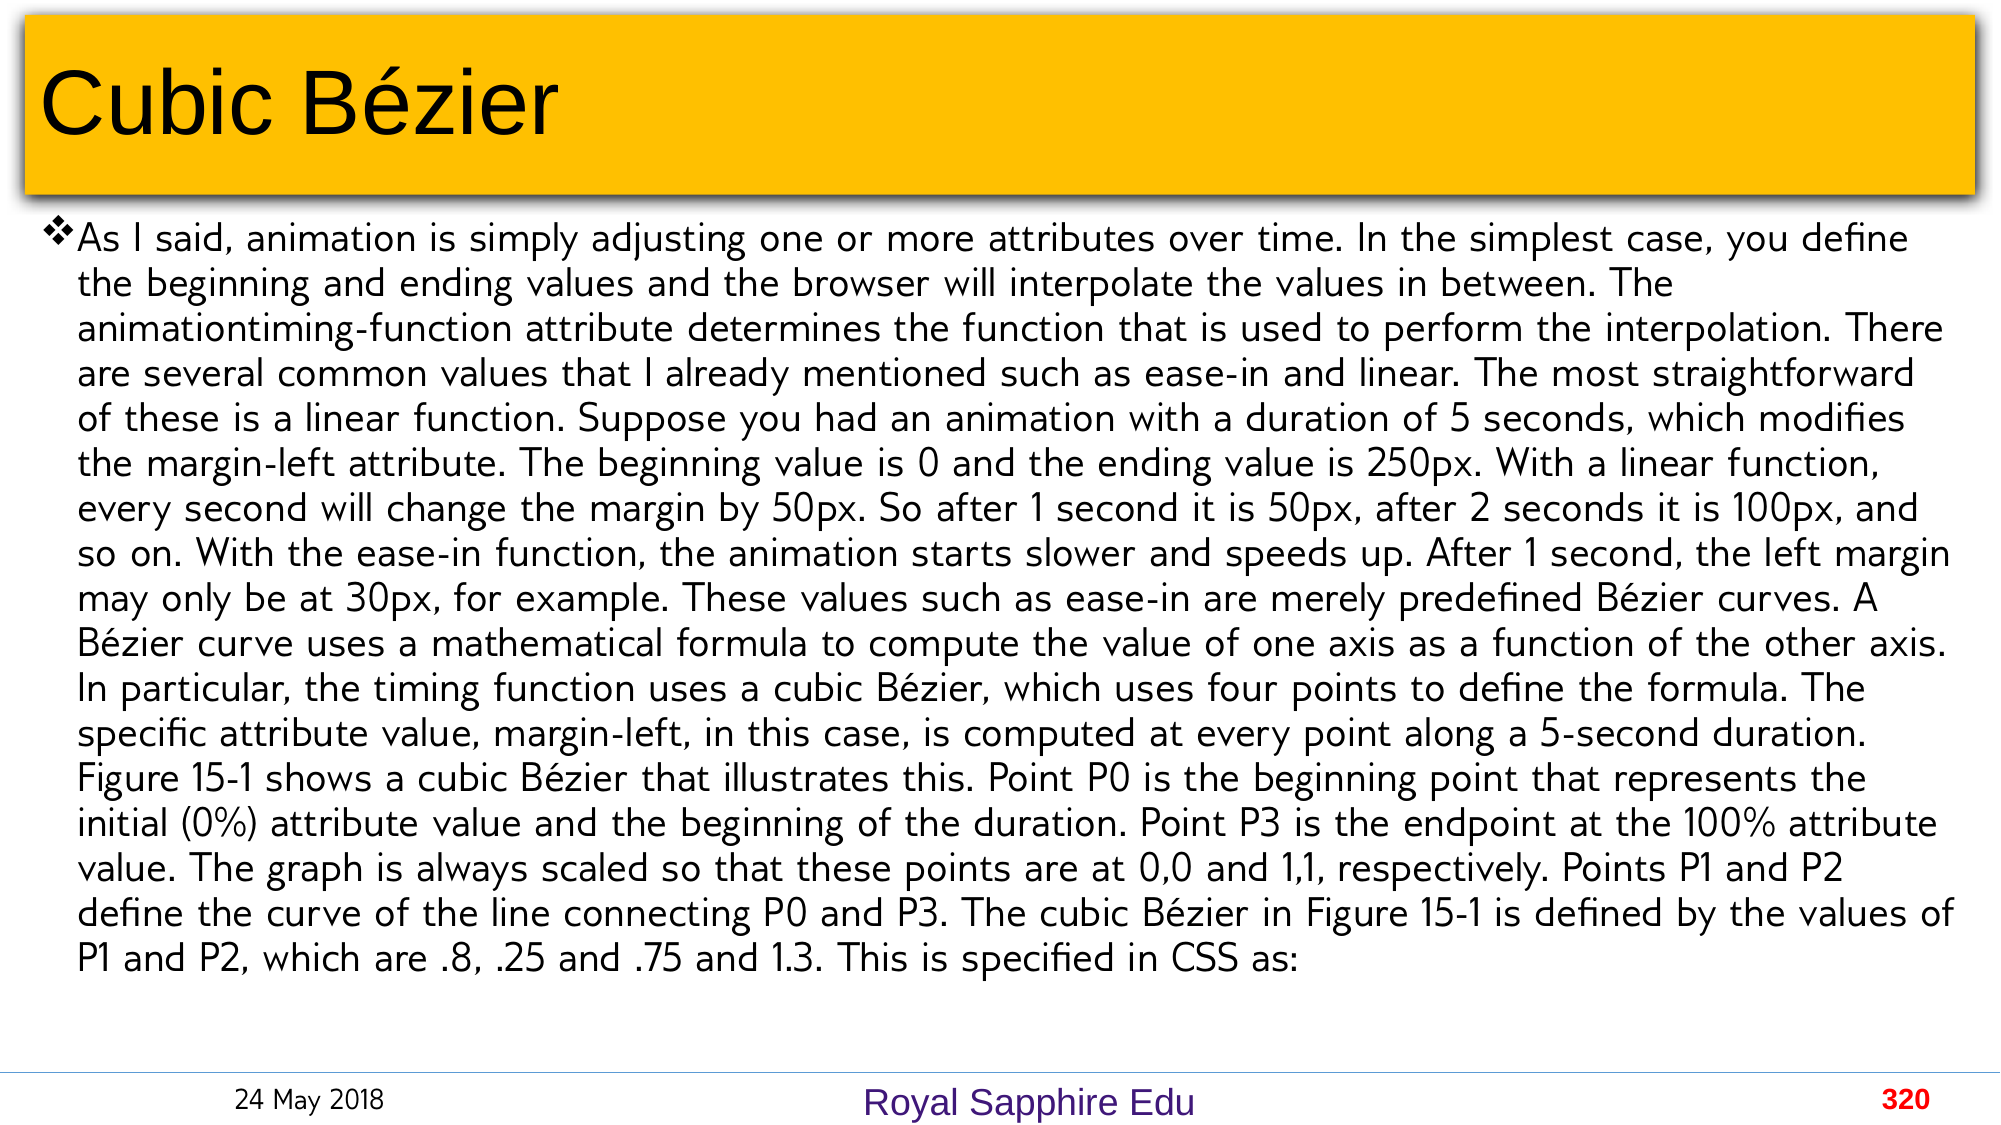

# Cubic Bézier
As I said, animation is simply adjusting one or more attributes over time. In the simplest case, you define the beginning and ending values and the browser will interpolate the values in between. The animationtiming-function attribute determines the function that is used to perform the interpolation. There are several common values that I already mentioned such as ease-in and linear. The most straightforward of these is a linear function. Suppose you had an animation with a duration of 5 seconds, which modifies the margin-left attribute. The beginning value is 0 and the ending value is 250px. With a linear function, every second will change the margin by 50px. So after 1 second it is 50px, after 2 seconds it is 100px, and so on. With the ease-in function, the animation starts slower and speeds up. After 1 second, the left margin may only be at 30px, for example. These values such as ease-in are merely predefined Bézier curves. A Bézier curve uses a mathematical formula to compute the value of one axis as a function of the other axis. In particular, the timing function uses a cubic Bézier, which uses four points to define the formula. The specific attribute value, margin-left, in this case, is computed at every point along a 5-second duration. Figure 15-1 shows a cubic Bézier that illustrates this. Point P0 is the beginning point that represents the initial (0%) attribute value and the beginning of the duration. Point P3 is the endpoint at the 100% attribute value. The graph is always scaled so that these points are at 0,0 and 1,1, respectively. Points P1 and P2 define the curve of the line connecting P0 and P3. The cubic Bézier in Figure 15-1 is defined by the values of P1 and P2, which are .8, .25 and .75 and 1.3. This is specified in CSS as:
24 May 2018
320